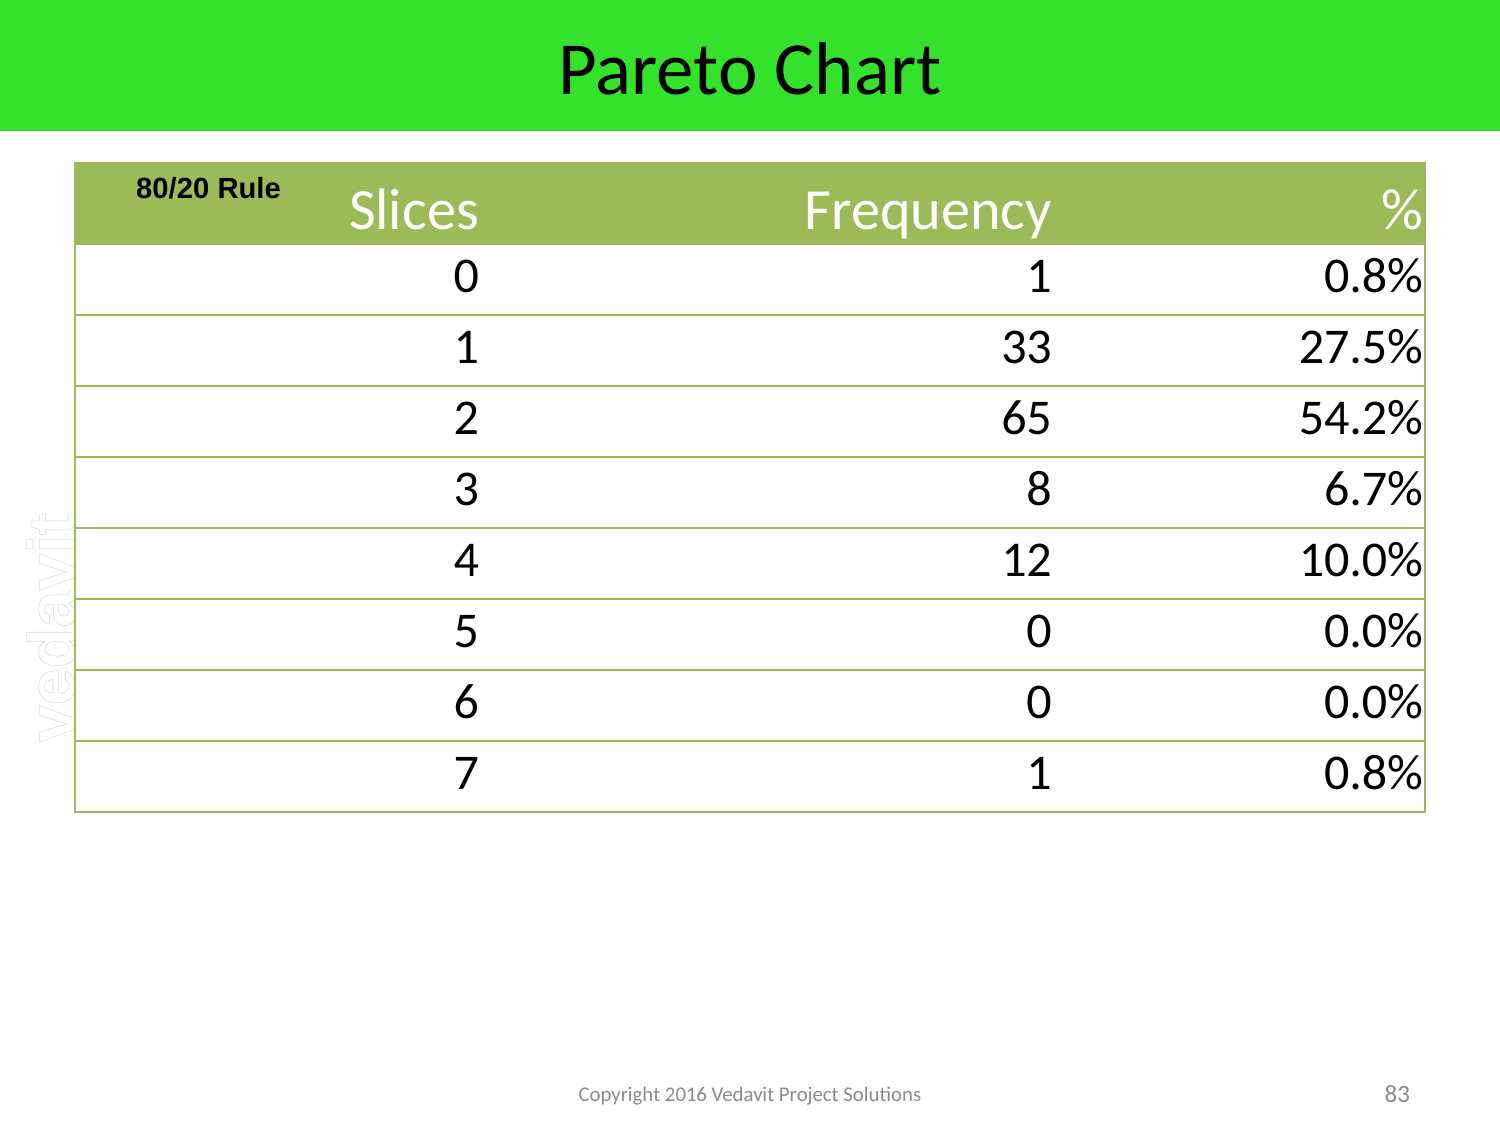

# Pareto Chart
| Slices | Frequency | % |
| --- | --- | --- |
| 0 | 1 | 0.8% |
| 1 | 33 | 27.5% |
| 2 | 65 | 54.2% |
| 3 | 8 | 6.7% |
| 4 | 12 | 10.0% |
| 5 | 0 | 0.0% |
| 6 | 0 | 0.0% |
| 7 | 1 | 0.8% |
80/20 Rule
Copyright 2016 Vedavit Project Solutions
83